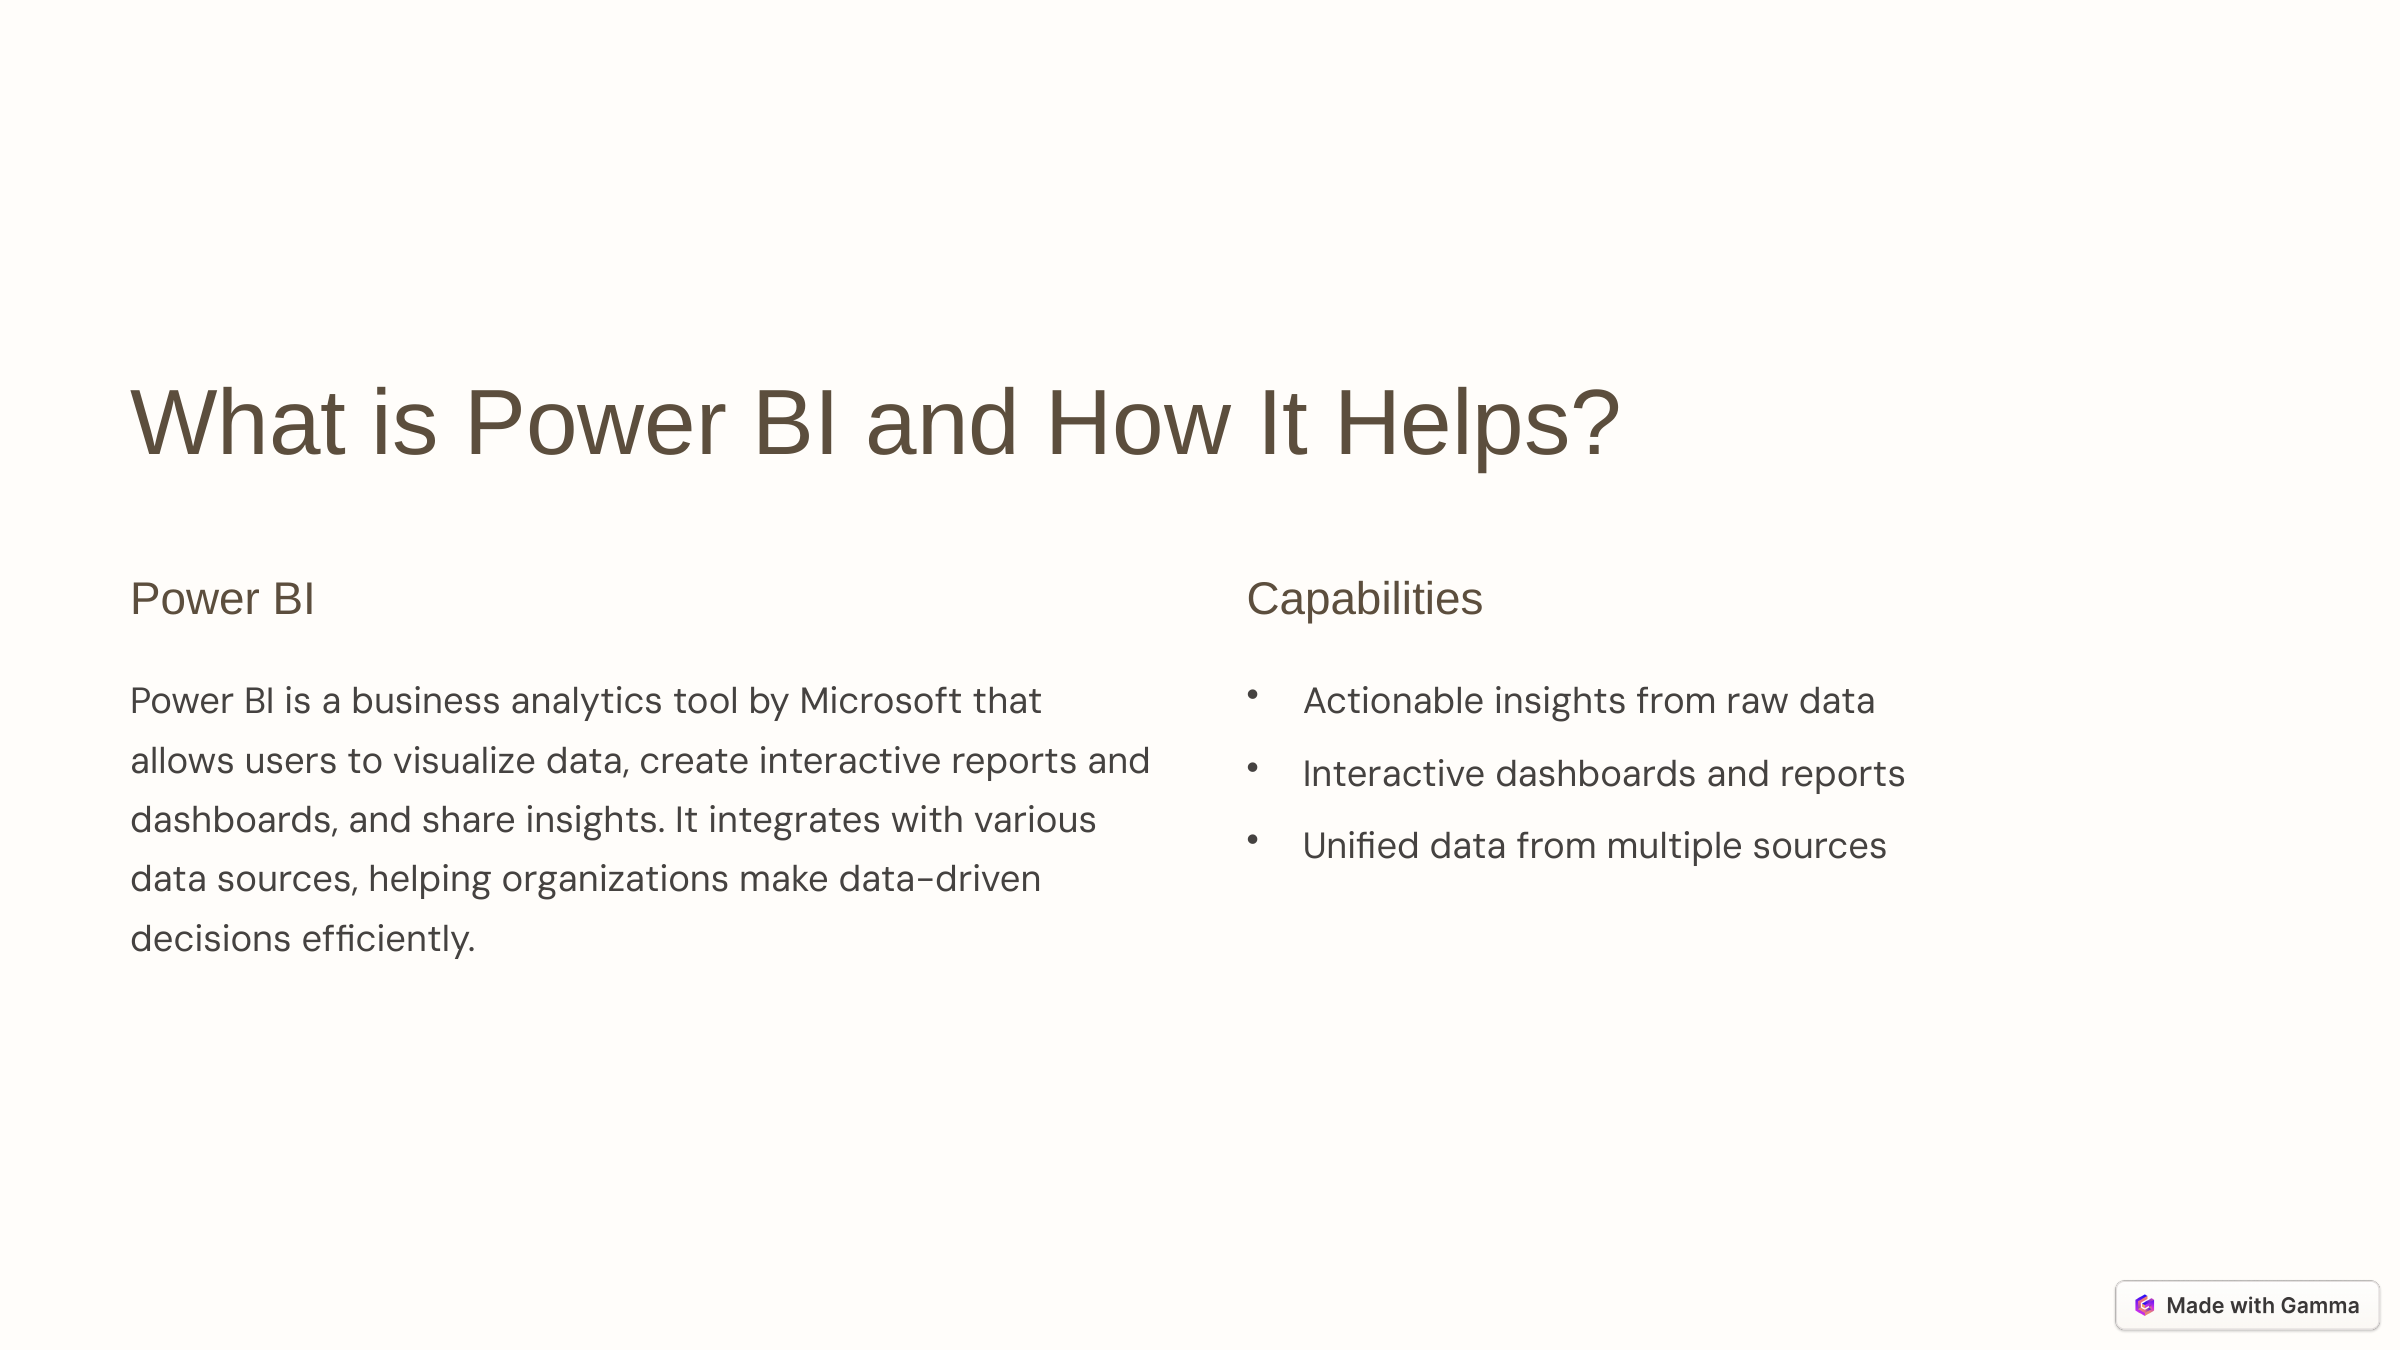

What is Power BI and How It Helps?
Power BI
Capabilities
Power BI is a business analytics tool by Microsoft that allows users to visualize data, create interactive reports and dashboards, and share insights. It integrates with various data sources, helping organizations make data-driven decisions efficiently.
Actionable insights from raw data
Interactive dashboards and reports
Unified data from multiple sources